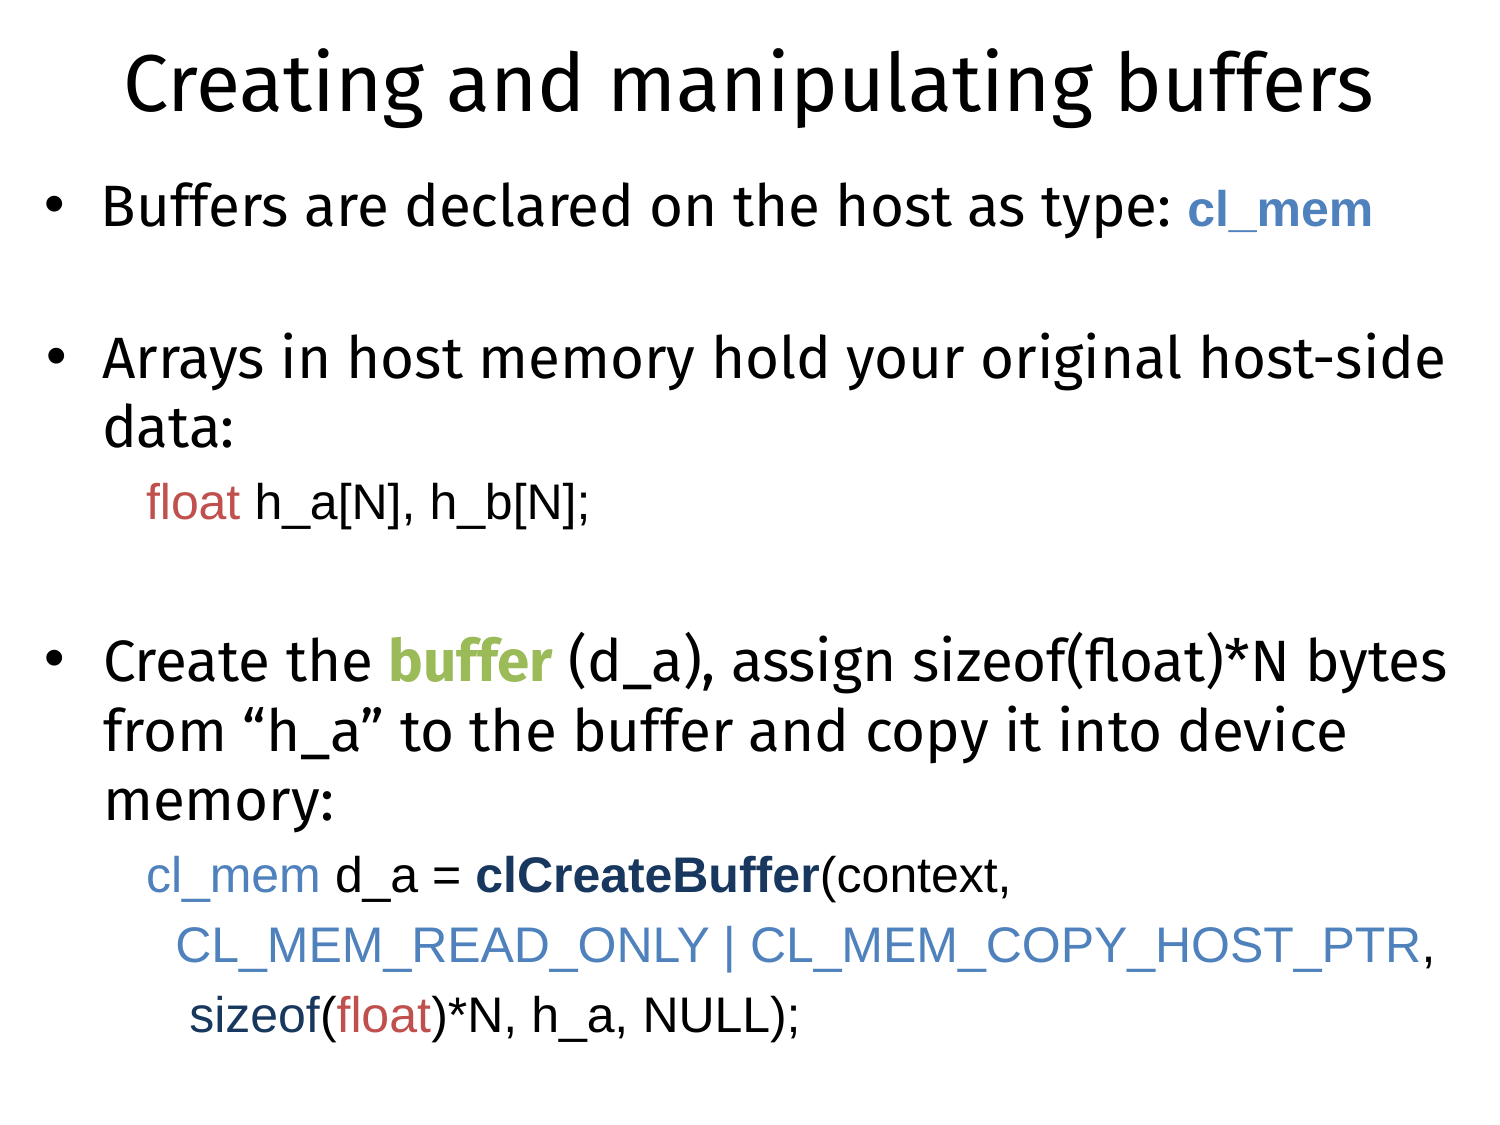

# Creating and manipulating buffers
Buffers are declared on the host as type: cl_mem

Arrays in host memory hold your original host-side data:
float h_a[N], h_b[N];

Create the buffer (d_a), assign sizeof(float)*N bytes from “h_a” to the buffer and copy it into device memory:
cl_mem d_a = clCreateBuffer(context,
    CL_MEM_READ_ONLY | CL_MEM_COPY_HOST_PTR,
     sizeof(float)*N, h_a, NULL);